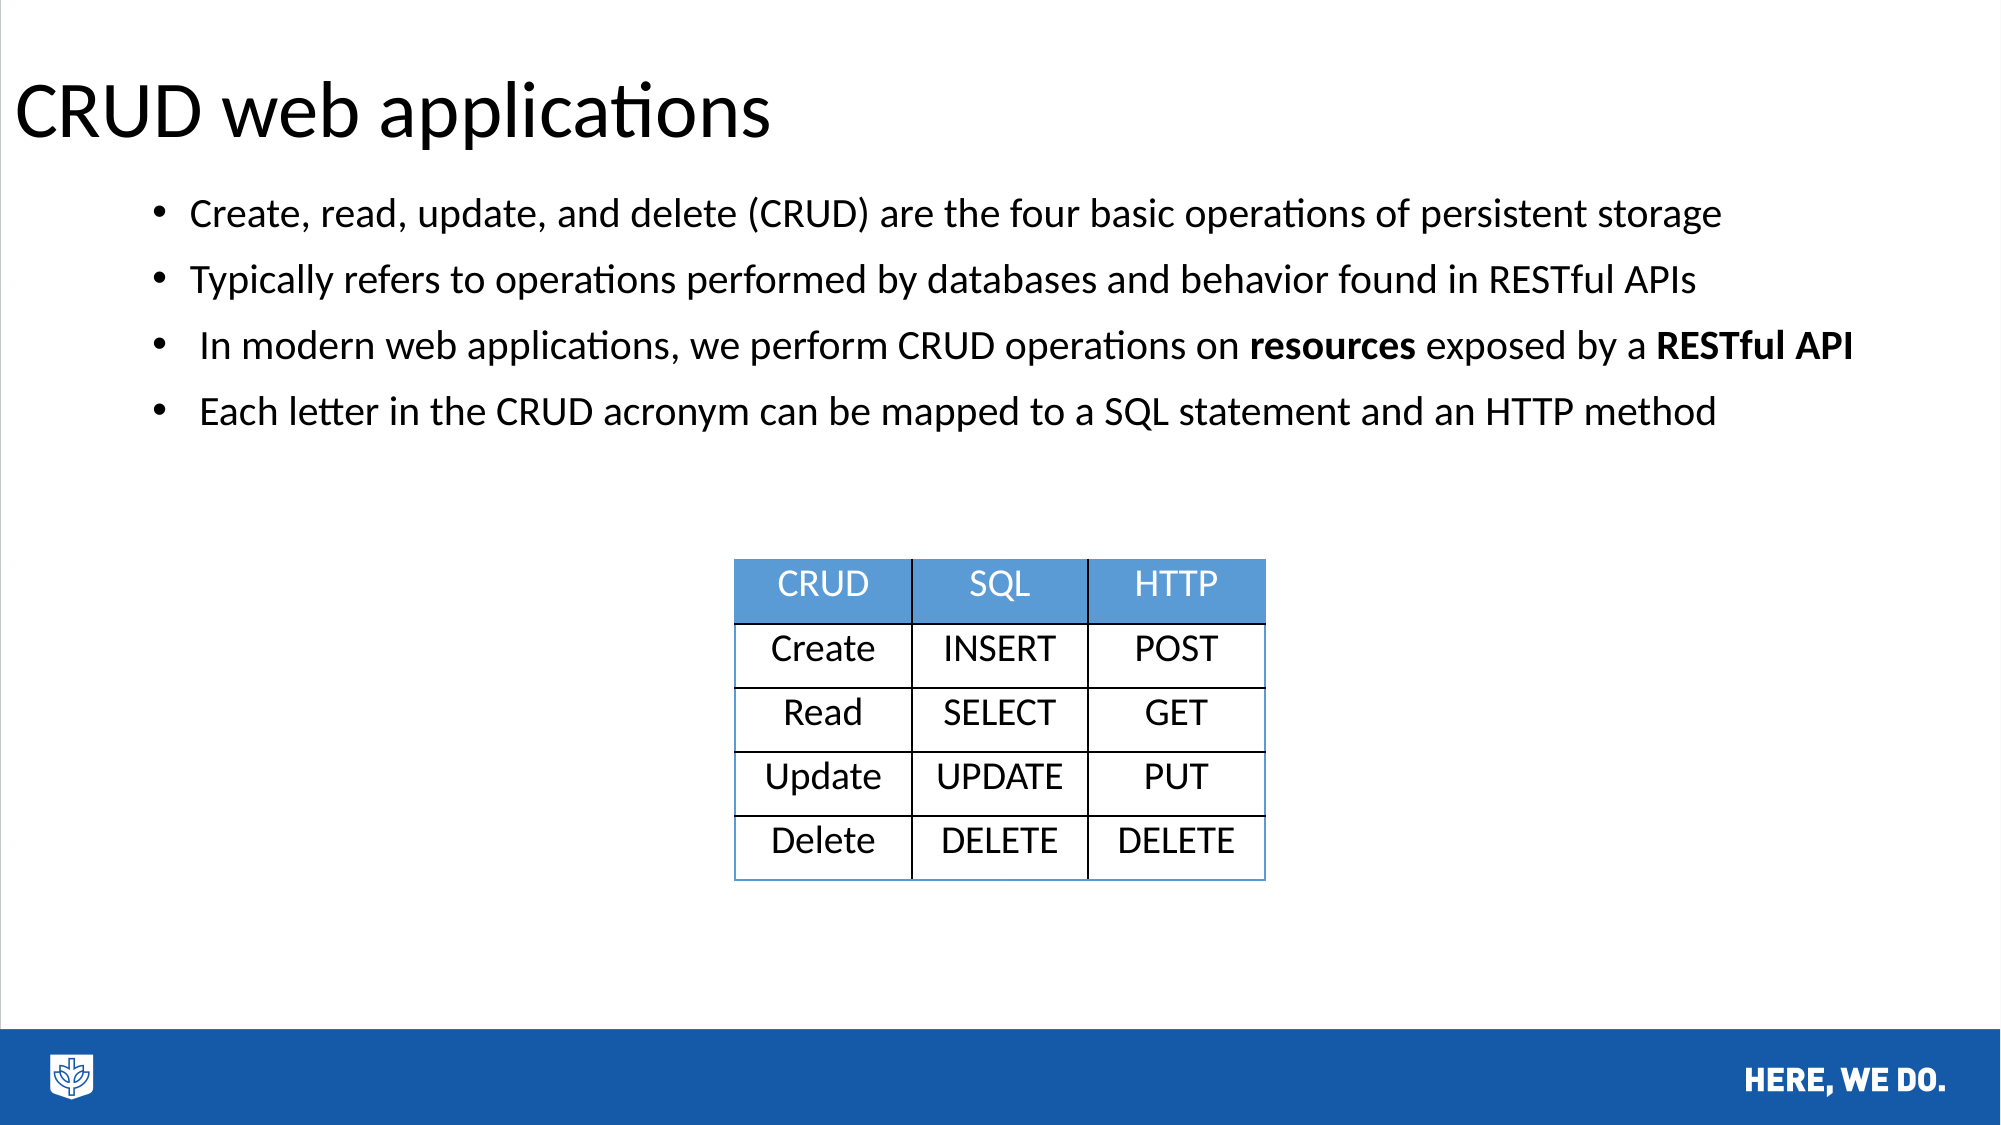

CRUD web applications
Create, read, update, and delete (CRUD) are the four basic operations of persistent storage
Typically refers to operations performed by databases and behavior found in RESTful APIs
In modern web applications, we perform CRUD operations on resources exposed by a RESTful API
Each letter in the CRUD acronym can be mapped to a SQL statement and an HTTP method

| CRUD | SQL | HTTP |
| --- | --- | --- |
| Create | INSERT | POST |
| Read | SELECT | GET |
| Update | UPDATE | PUT |
| Delete | DELETE | DELETE |